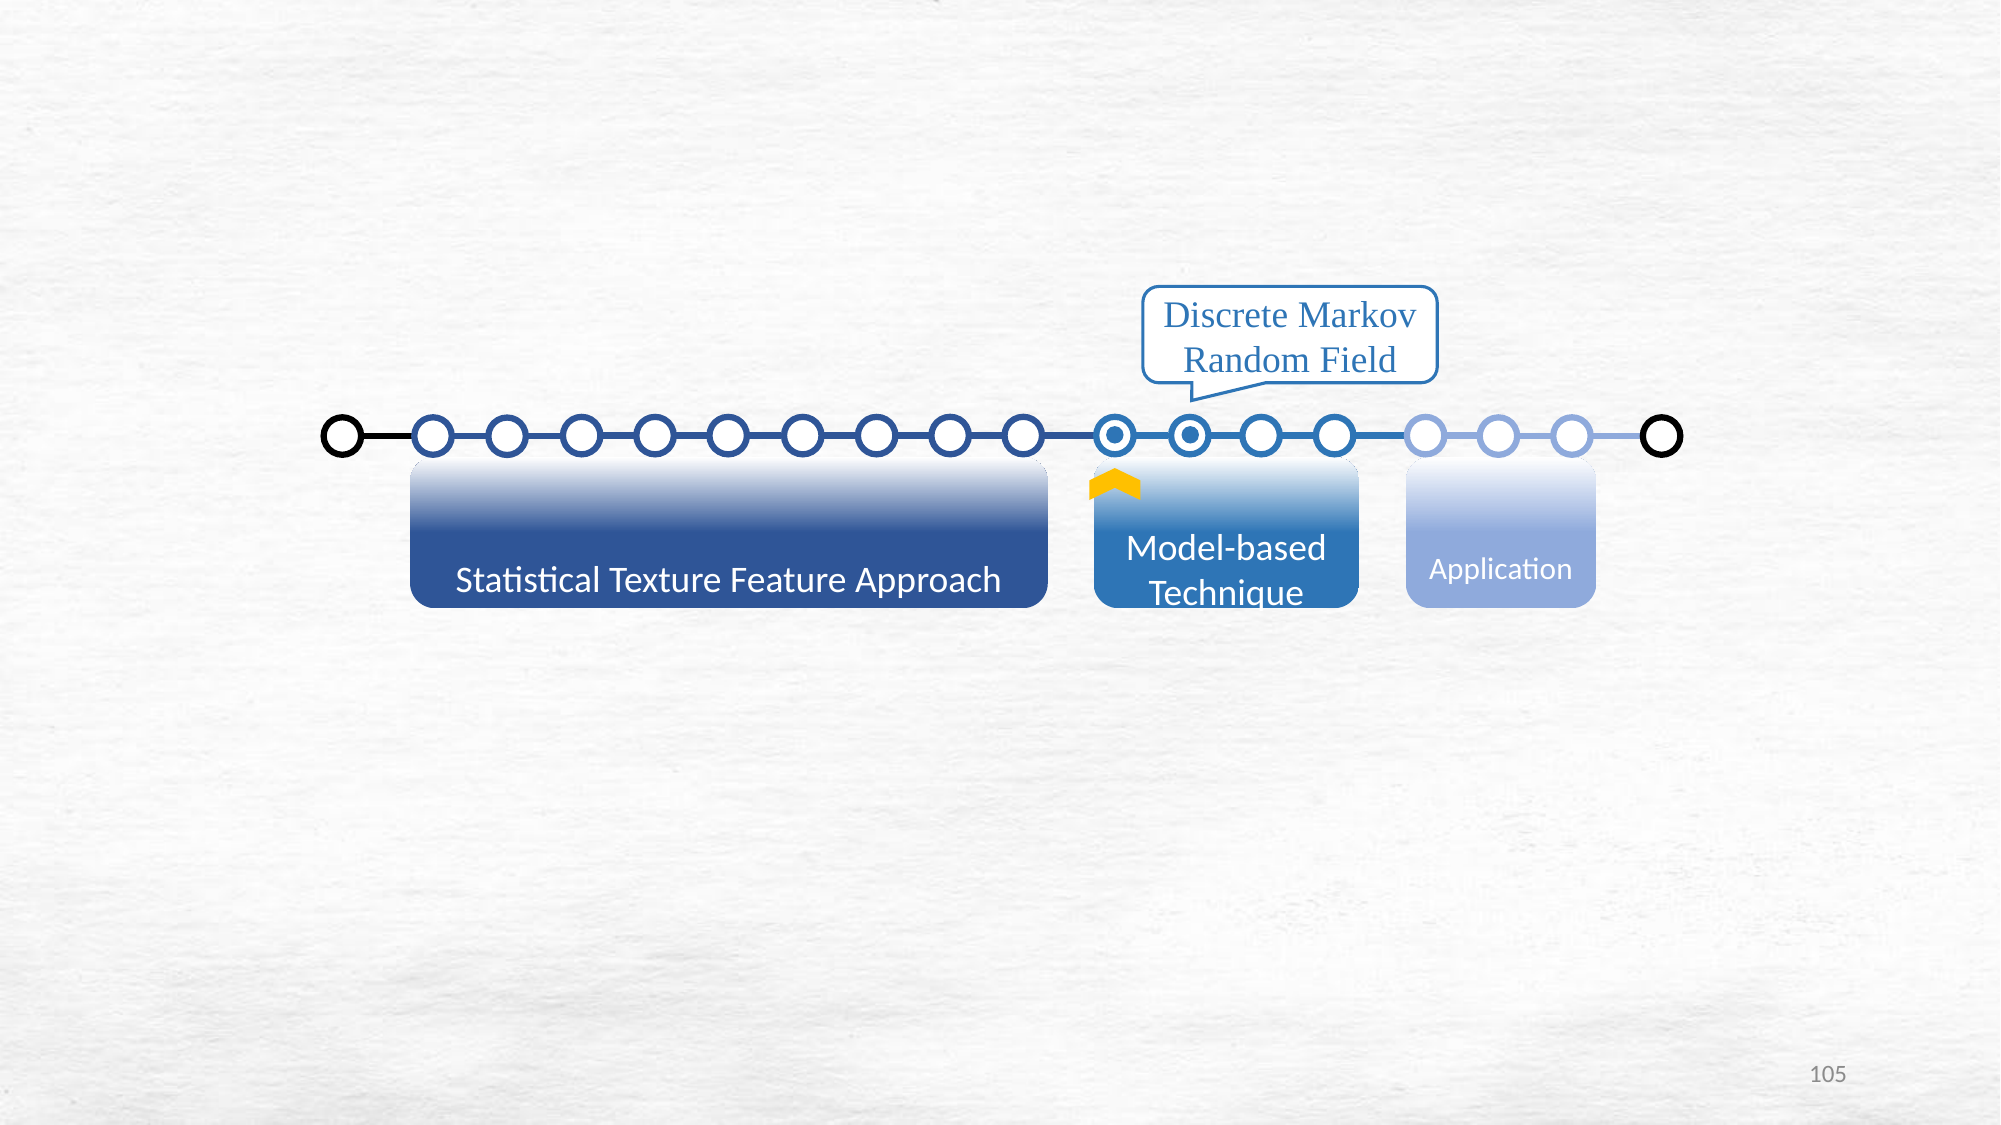

Discrete Markov Random Field

Statistical Texture Feature Approach

Model-based Technique

Application

105